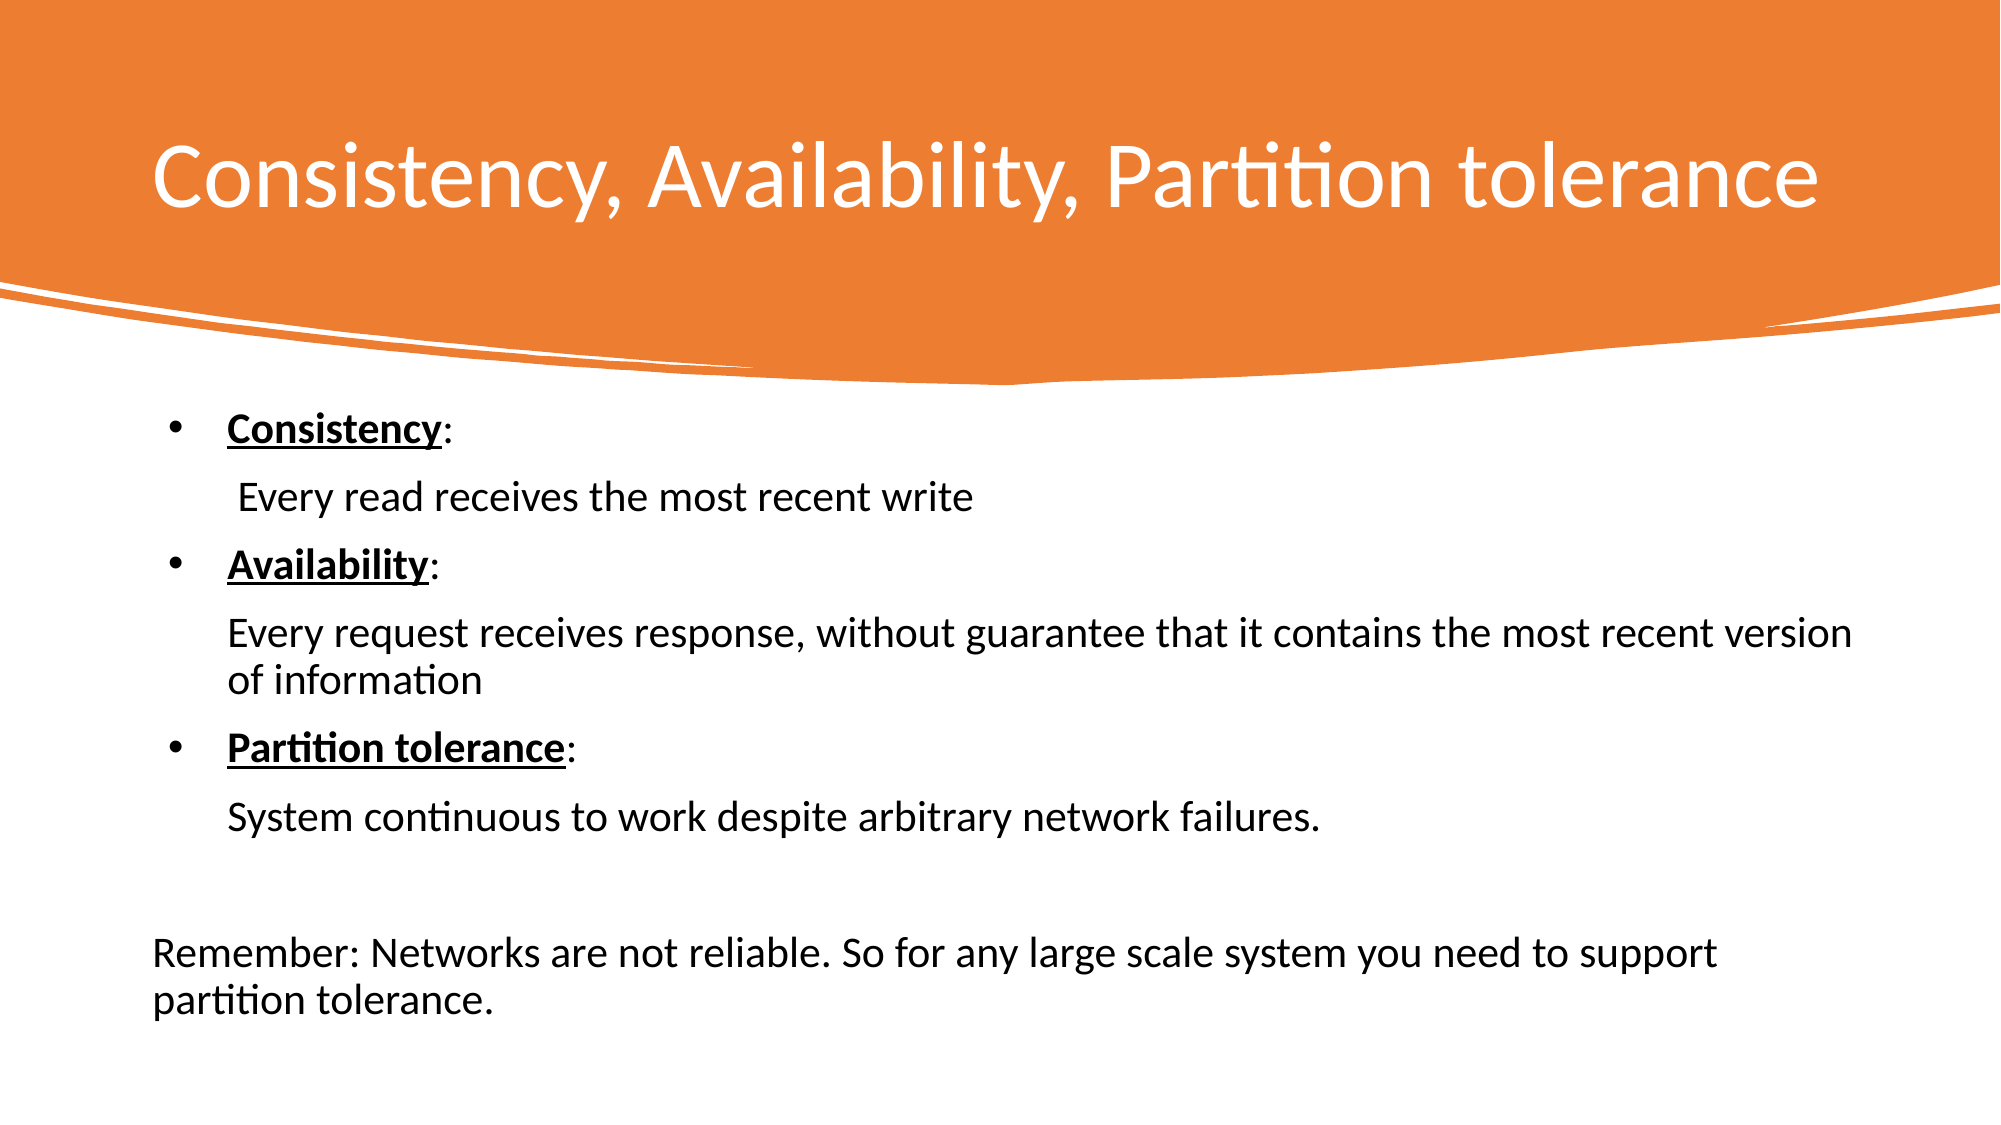

# Consistency, Availability, Partition tolerance
Consistency:
 Every read receives the most recent write
Availability:
Every request receives response, without guarantee that it contains the most recent version of information
Partition tolerance:
System continuous to work despite arbitrary network failures.

Remember: Networks are not reliable. So for any large scale system you need to support partition tolerance.